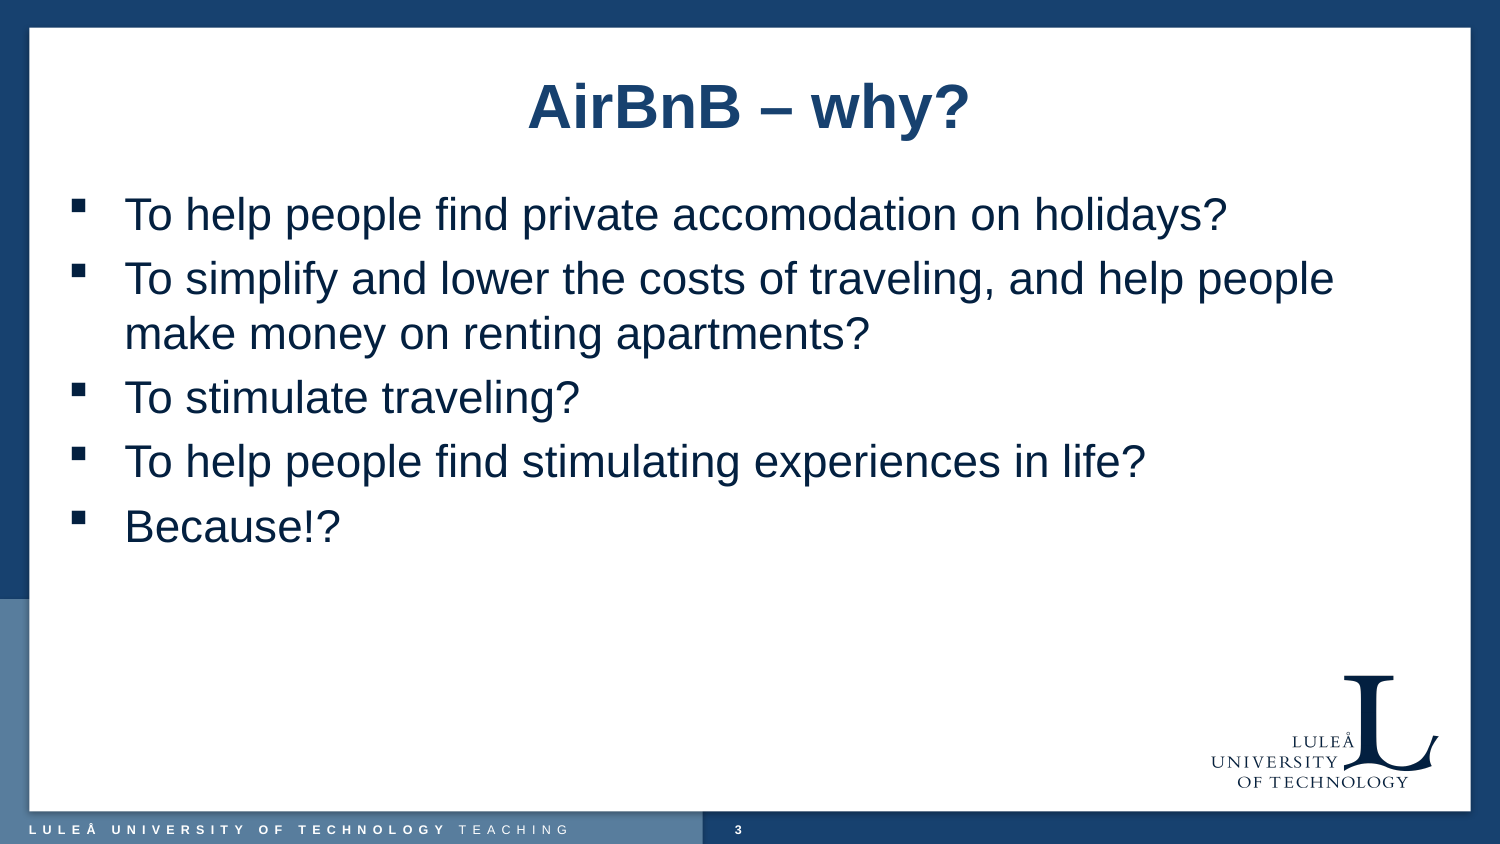

# AirBnB – why?
To help people find private accomodation on holidays?
To simplify and lower the costs of traveling, and help people make money on renting apartments?
To stimulate traveling?
To help people find stimulating experiences in life?
Because!?